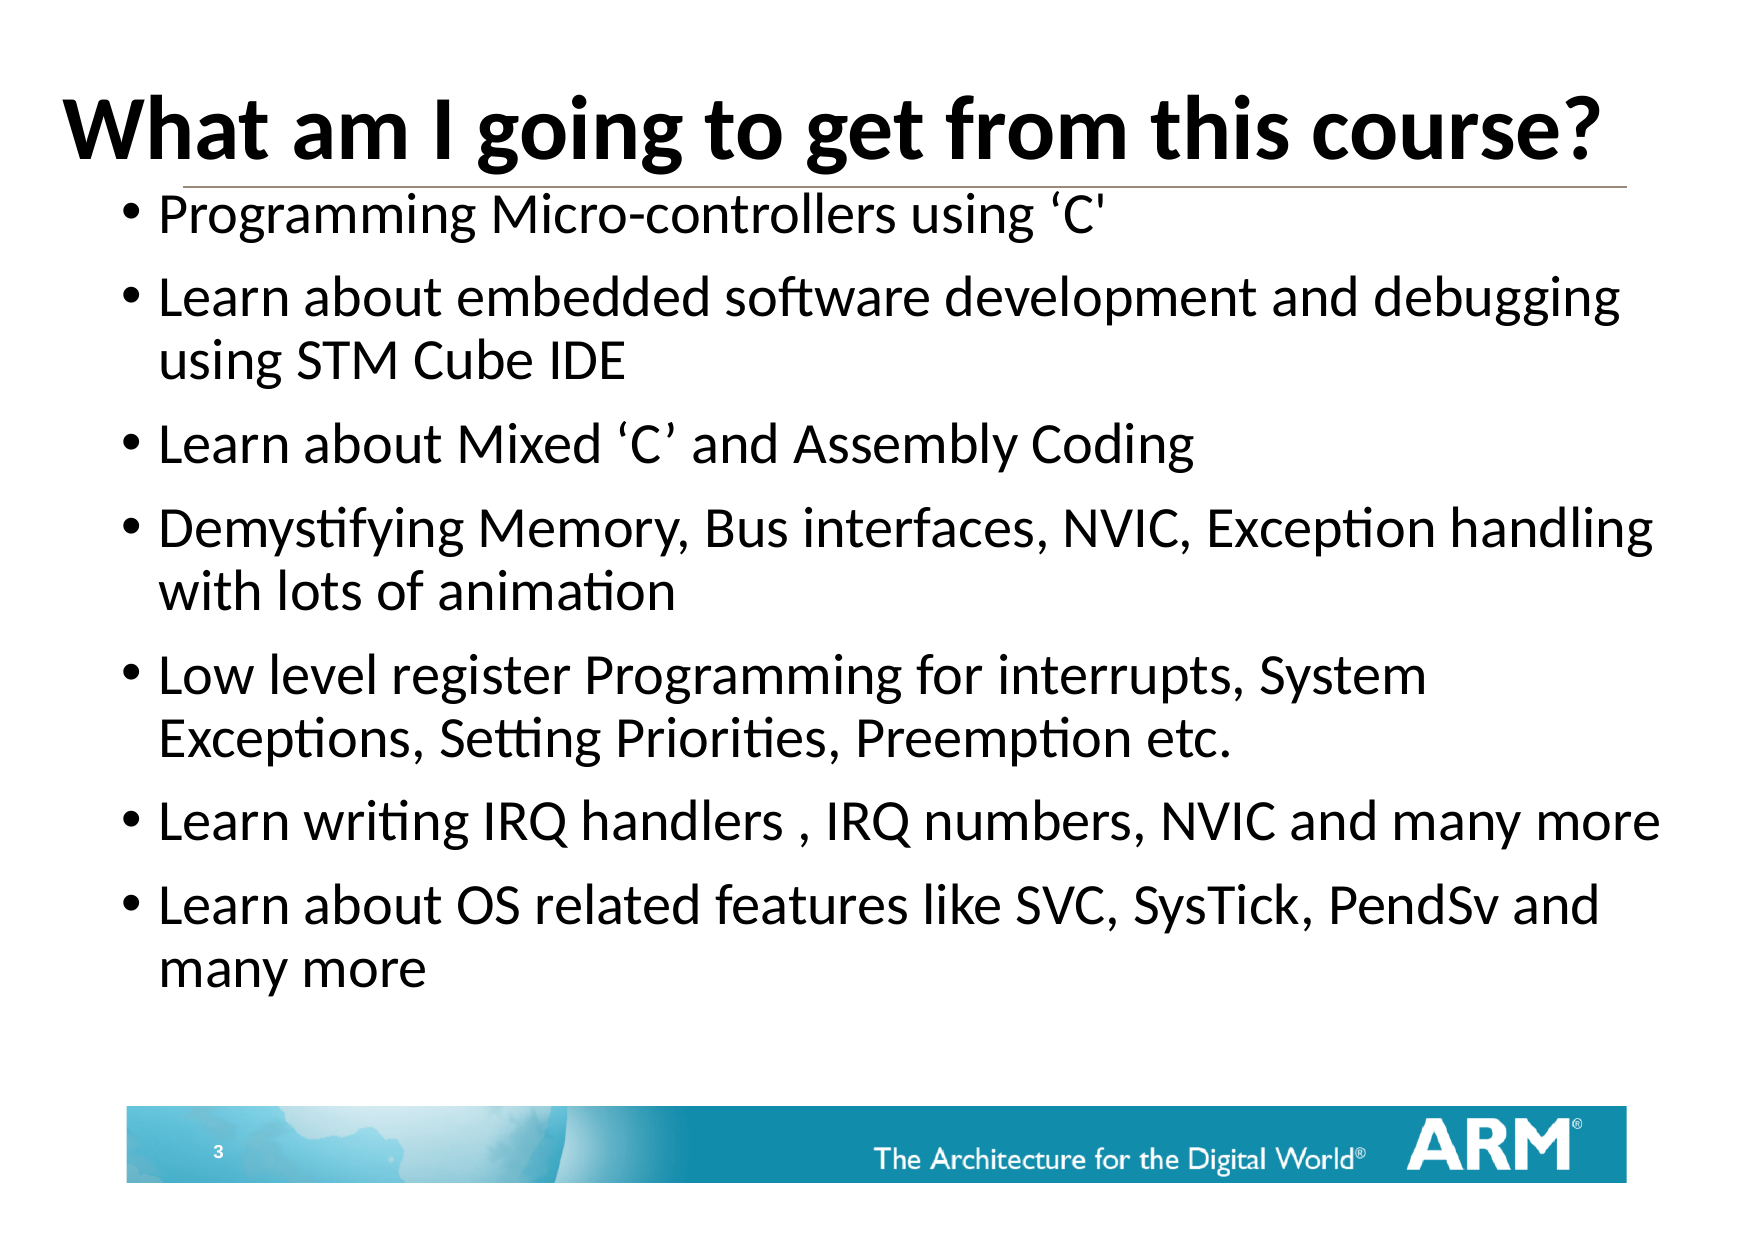

# What am I going to get from this course?
Programming Micro-controllers using ‘C'
Learn about embedded software development and debugging using STM Cube IDE
Learn about Mixed ‘C’ and Assembly Coding
Demystifying Memory, Bus interfaces, NVIC, Exception handling with lots of animation
Low level register Programming for interrupts, System Exceptions, Setting Priorities, Preemption etc.
Learn writing IRQ handlers , IRQ numbers, NVIC and many more
Learn about OS related features like SVC, SysTick, PendSv and many more

3